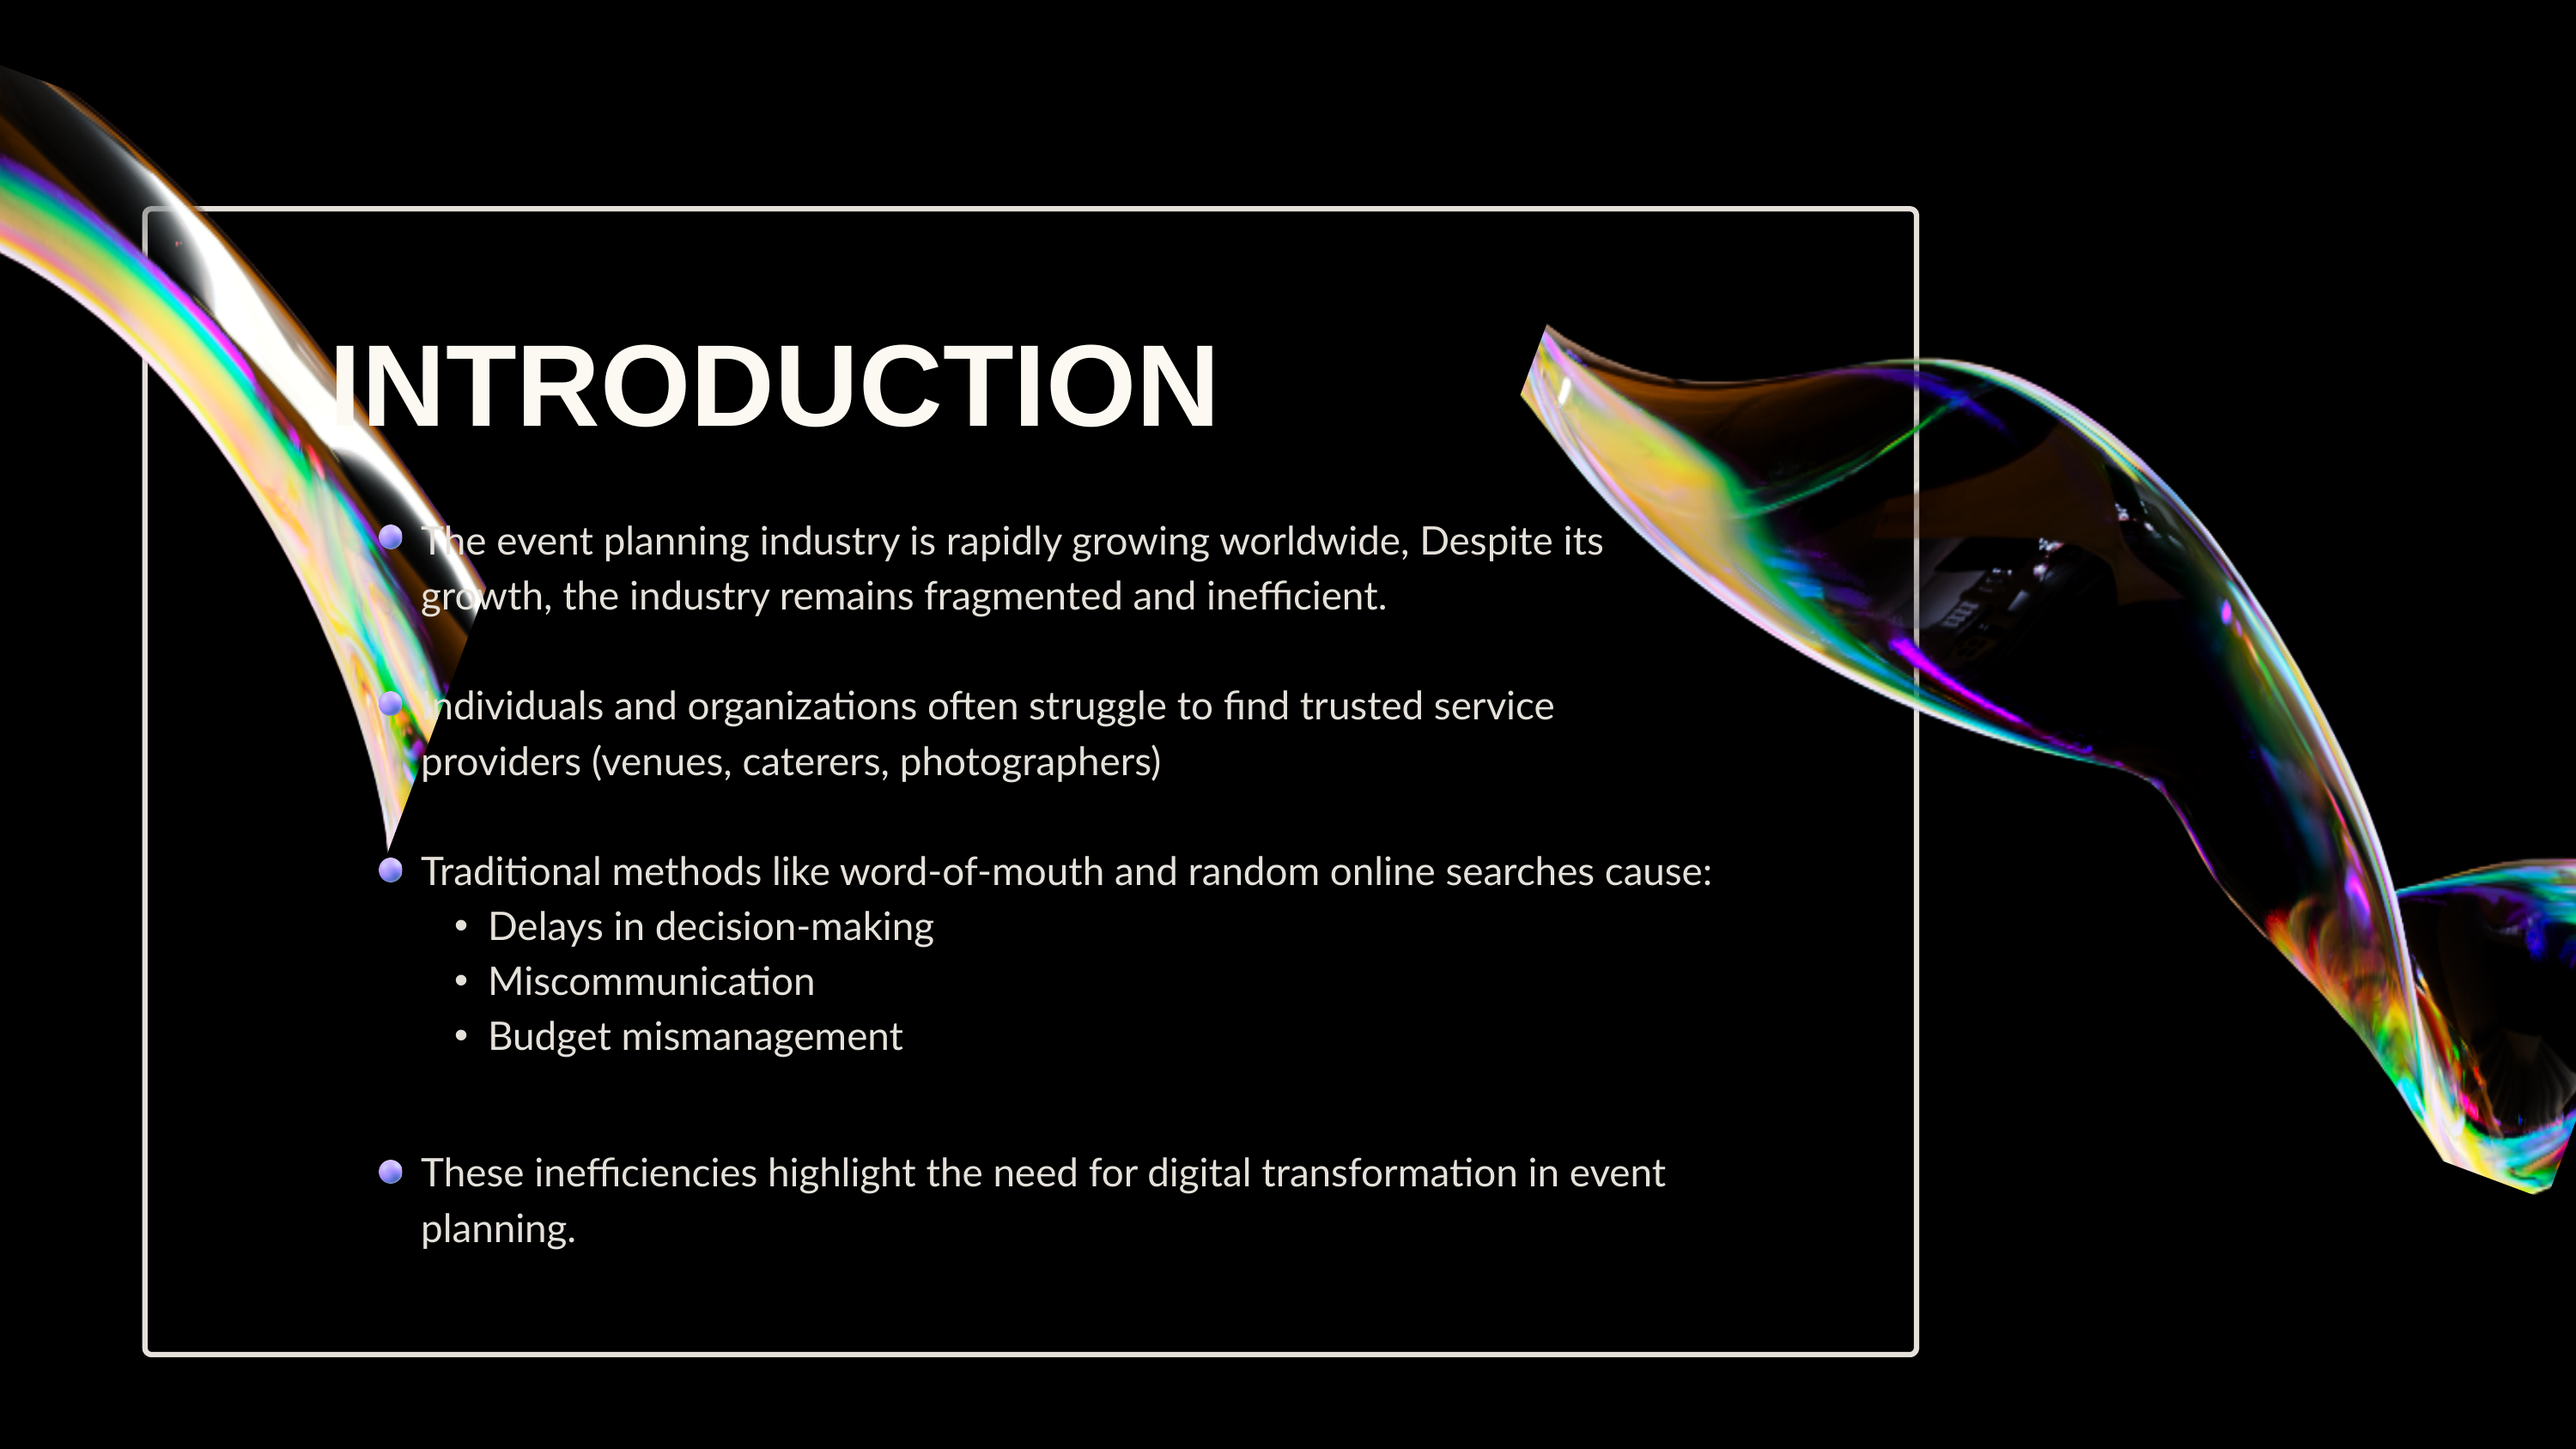

INTRODUCTION
The event planning industry is rapidly growing worldwide, Despite its growth, the industry remains fragmented and inefficient.

Individuals and organizations often struggle to find trusted service providers (venues, caterers, photographers)

Traditional methods like word-of-mouth and random online searches cause:
Delays in decision-making
Miscommunication
Budget mismanagement

These inefficiencies highlight the need for digital transformation in event planning.